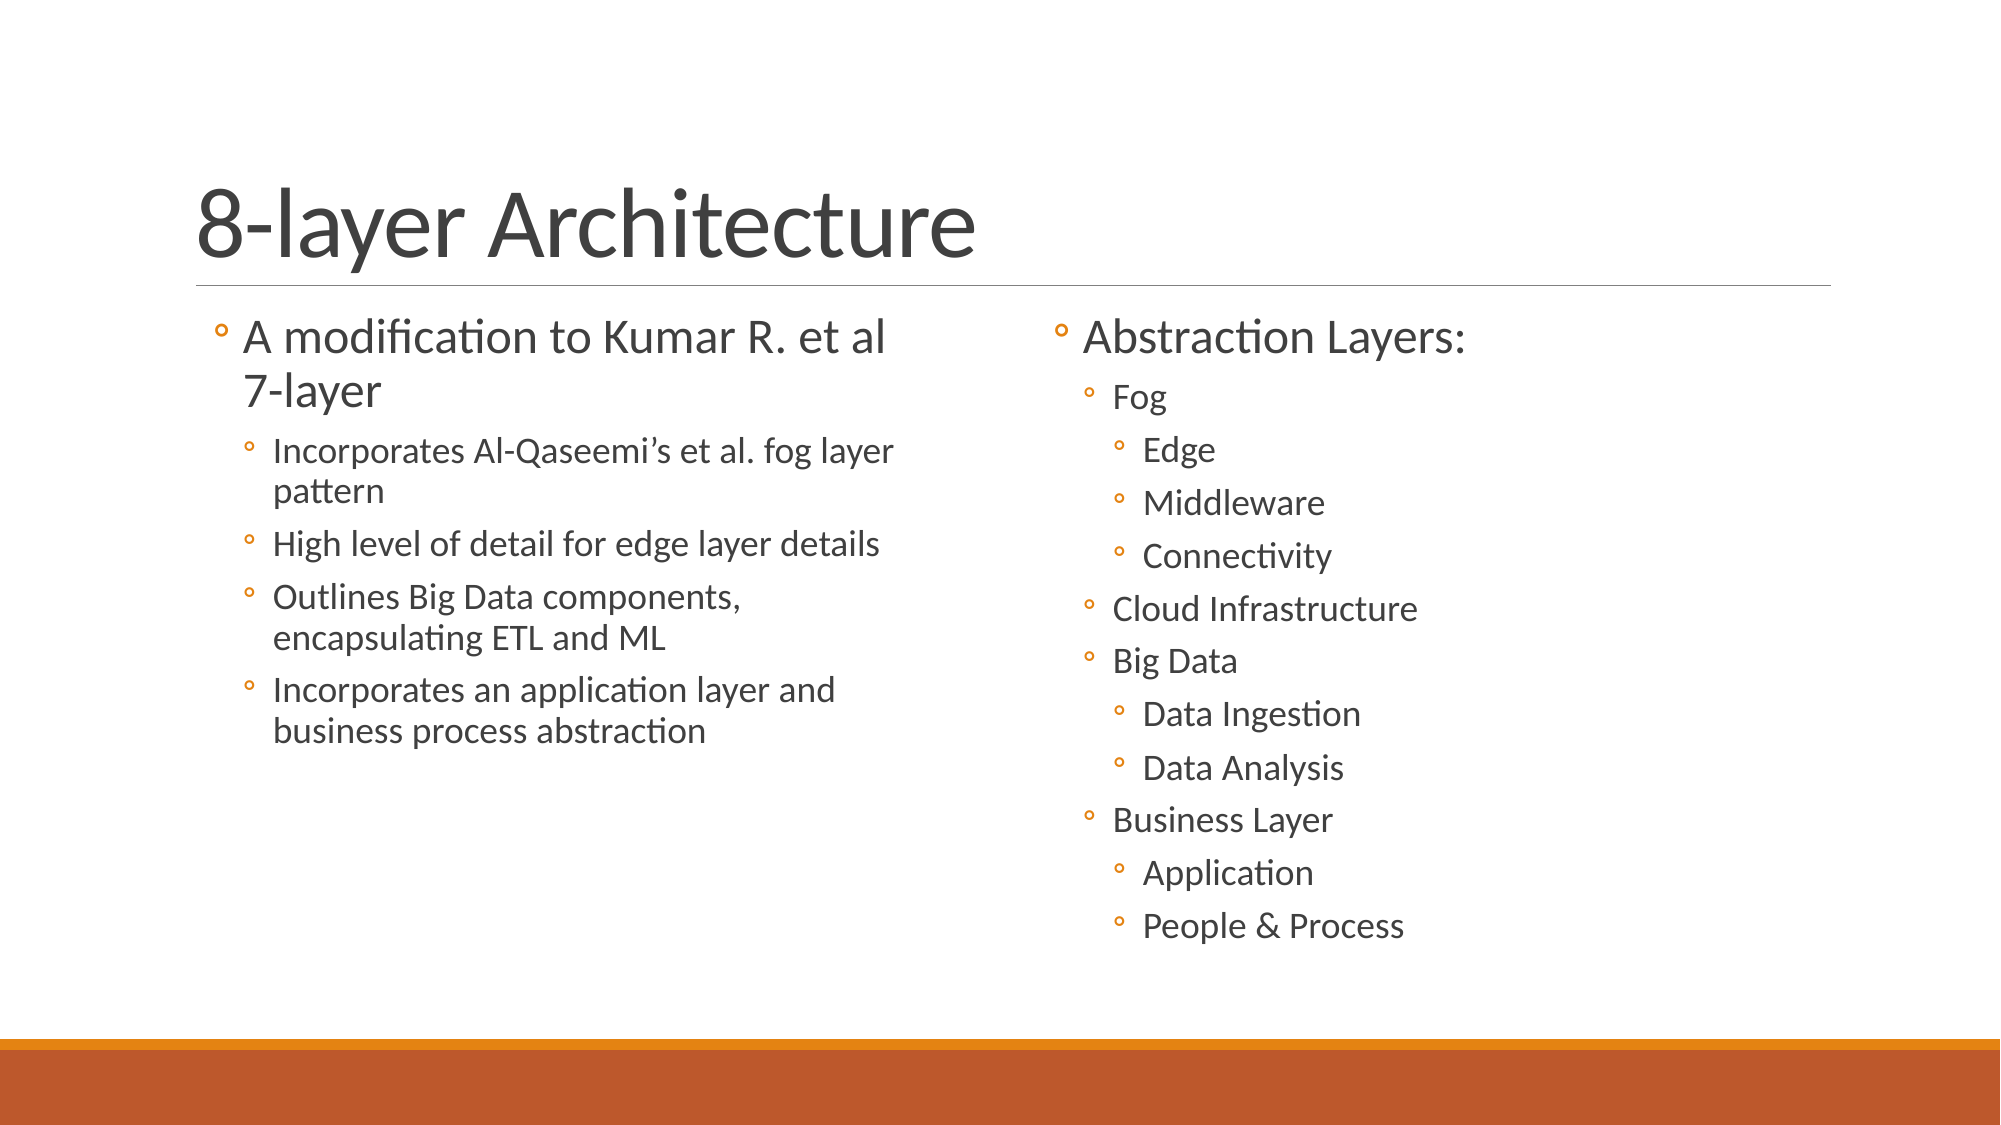

# 8-layer Architecture
A modification to Kumar R. et al 7-layer
Incorporates Al-Qaseemi’s et al. fog layer pattern
High level of detail for edge layer details
Outlines Big Data components, encapsulating ETL and ML
Incorporates an application layer and business process abstraction

Abstraction Layers:
Fog
Edge
Middleware
Connectivity
Cloud Infrastructure
Big Data
Data Ingestion
Data Analysis
Business Layer
Application
People & Process